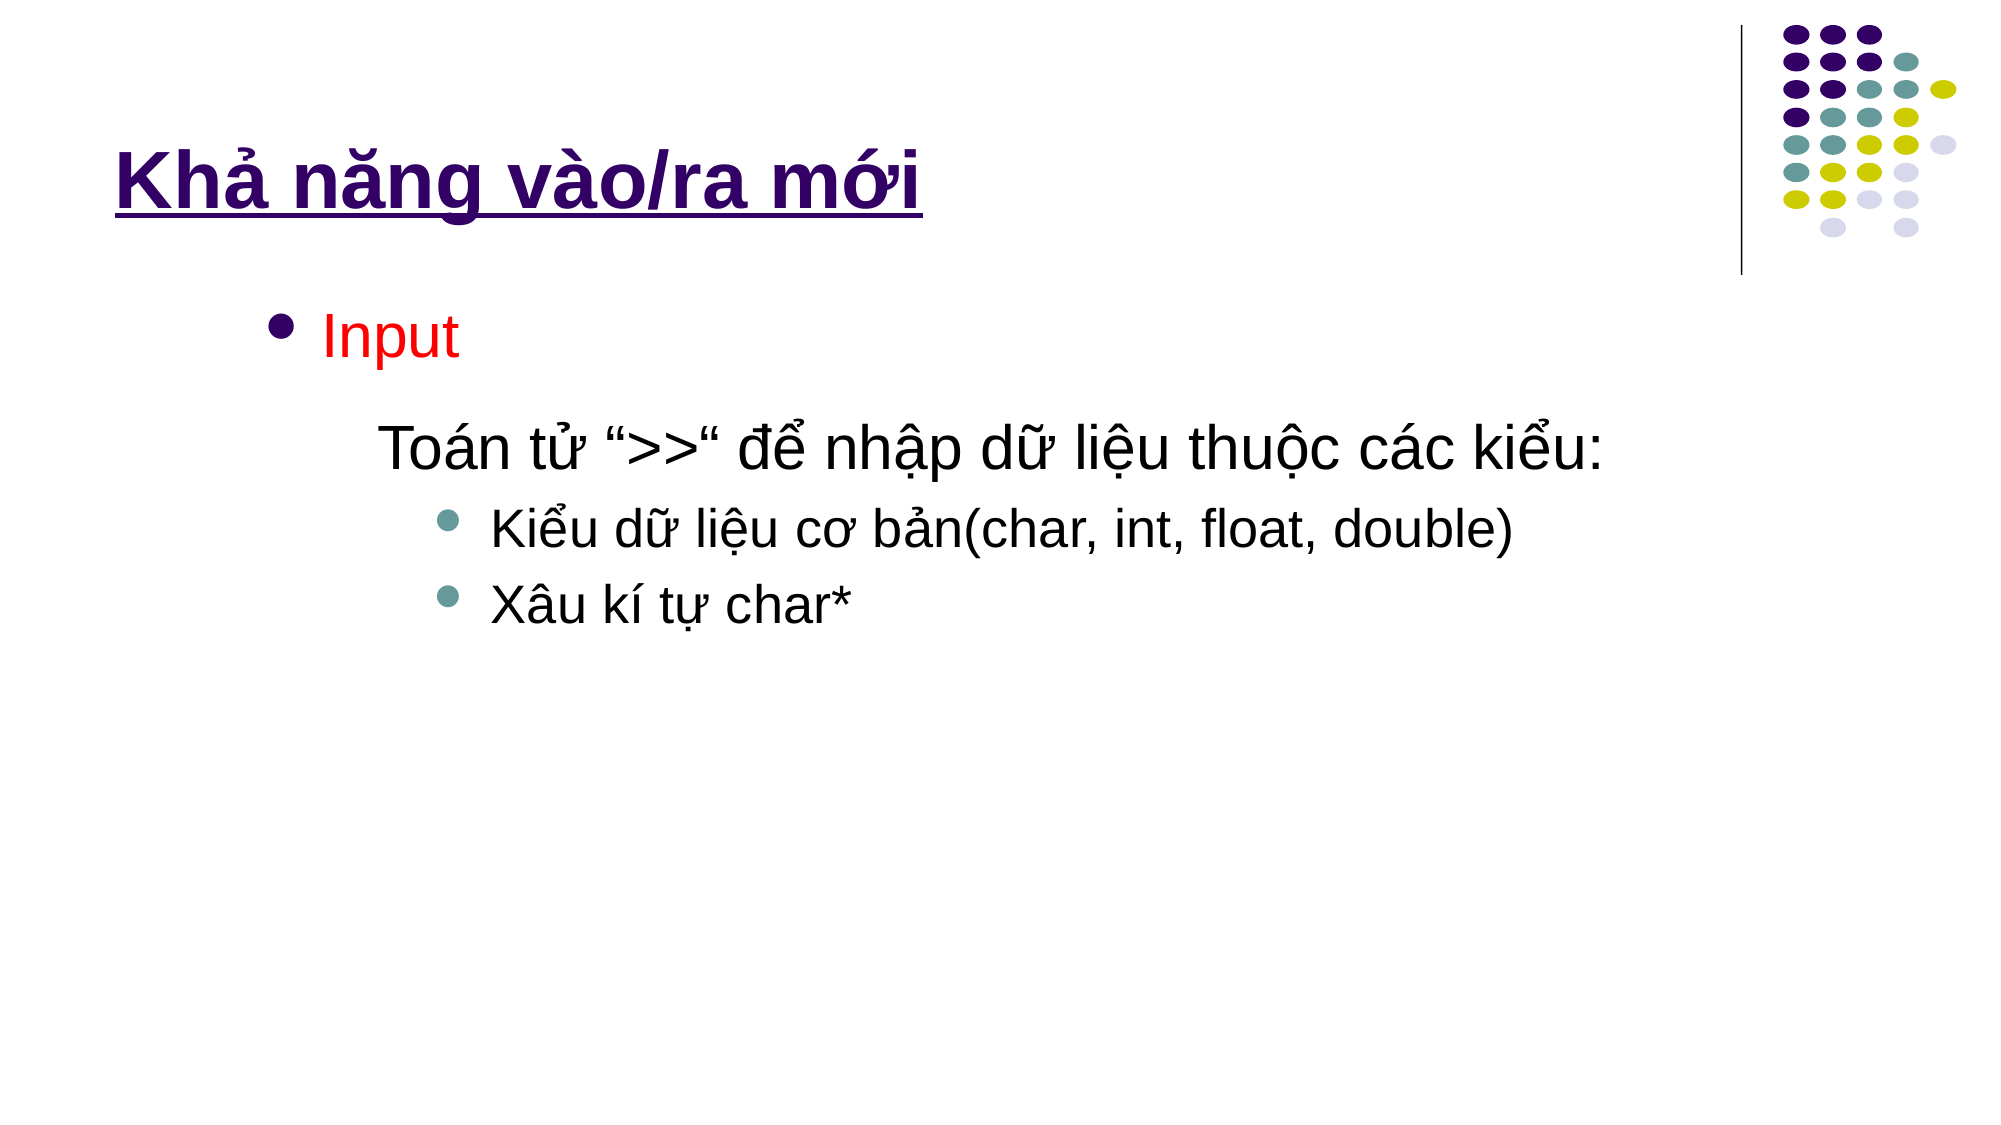

# Khả năng vào/ra mới
Input
Toán tử “>>“ để nhập dữ liệu thuộc các kiểu:
Kiểu dữ liệu cơ bản(char, int, float, double)
Xâu kí tự char*